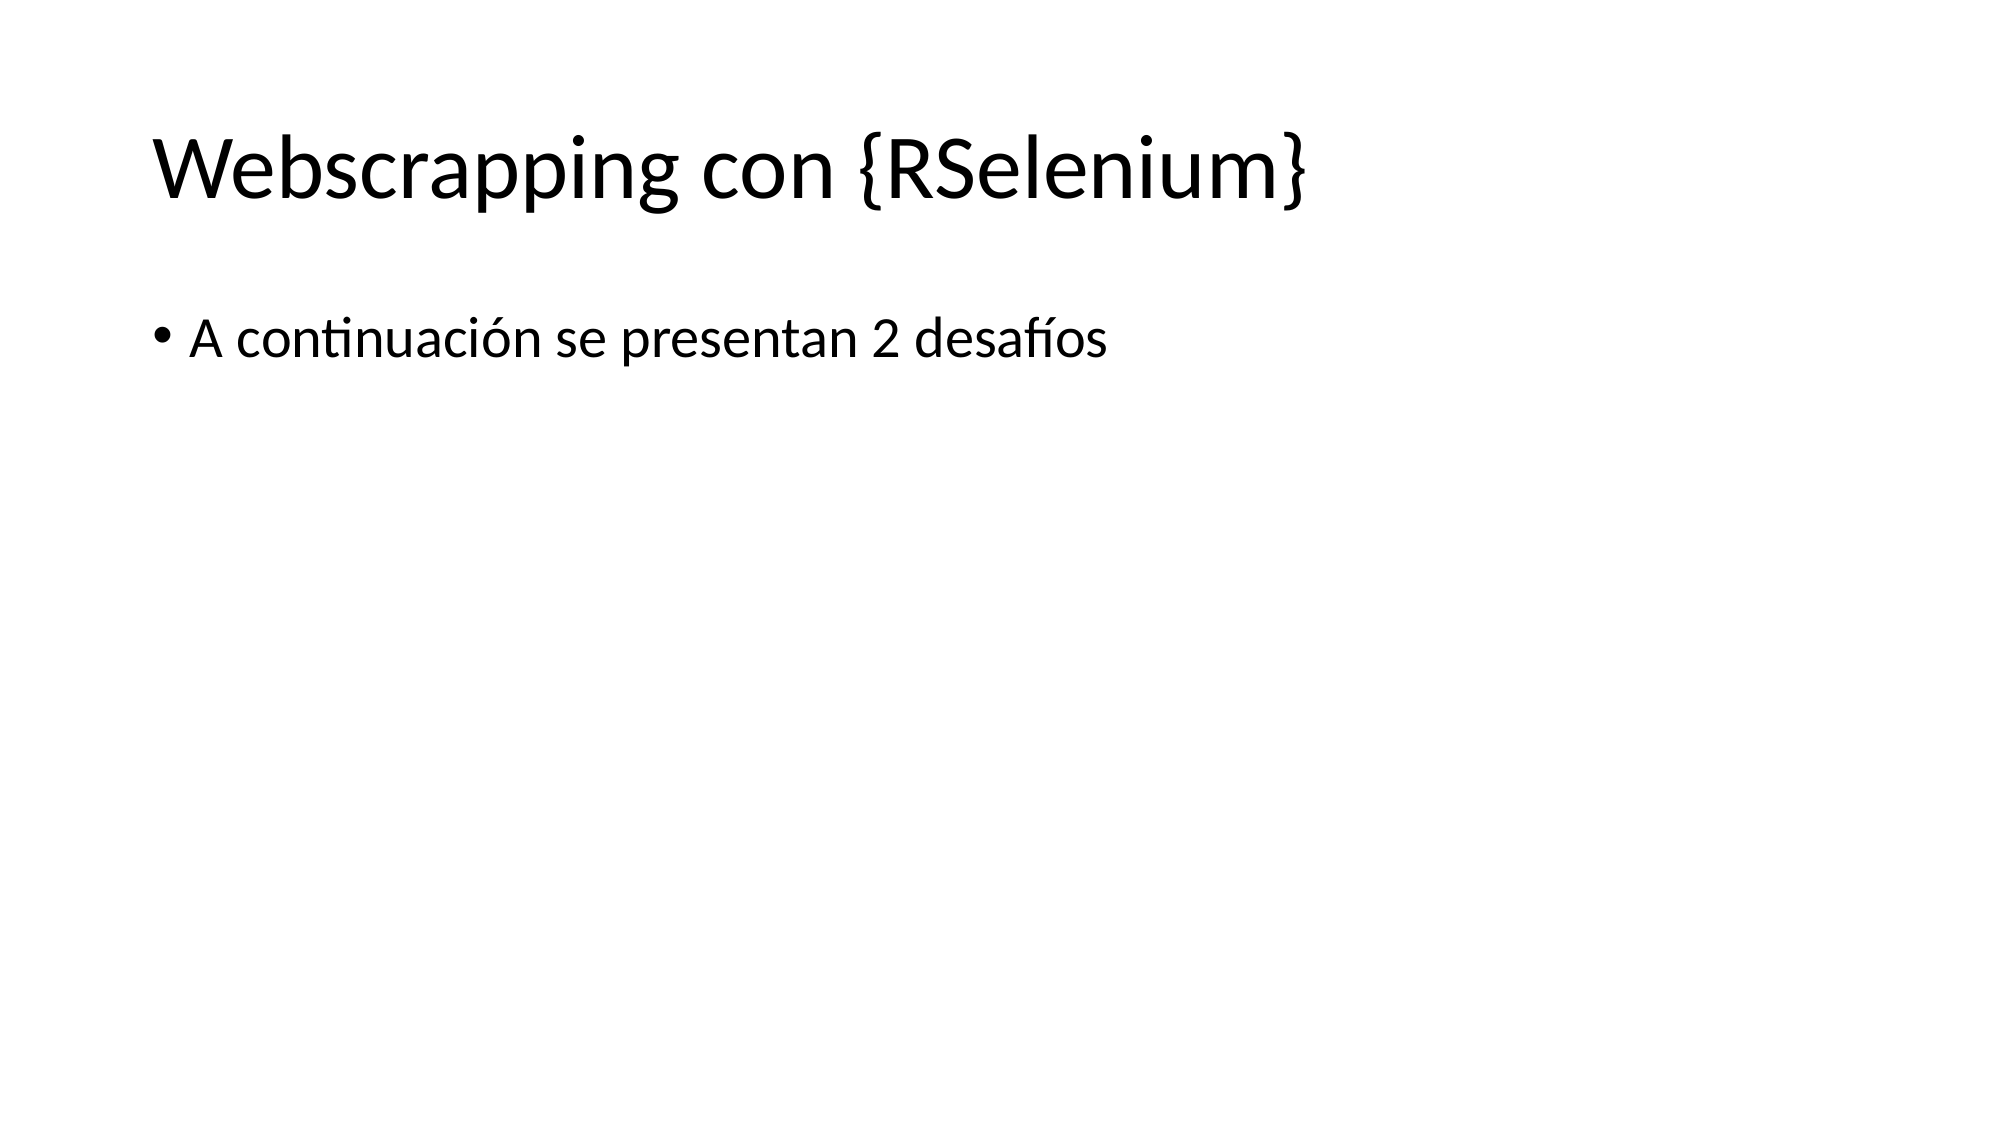

# Webscrapping con {RSelenium}
A continuación se presentan 2 desafíos